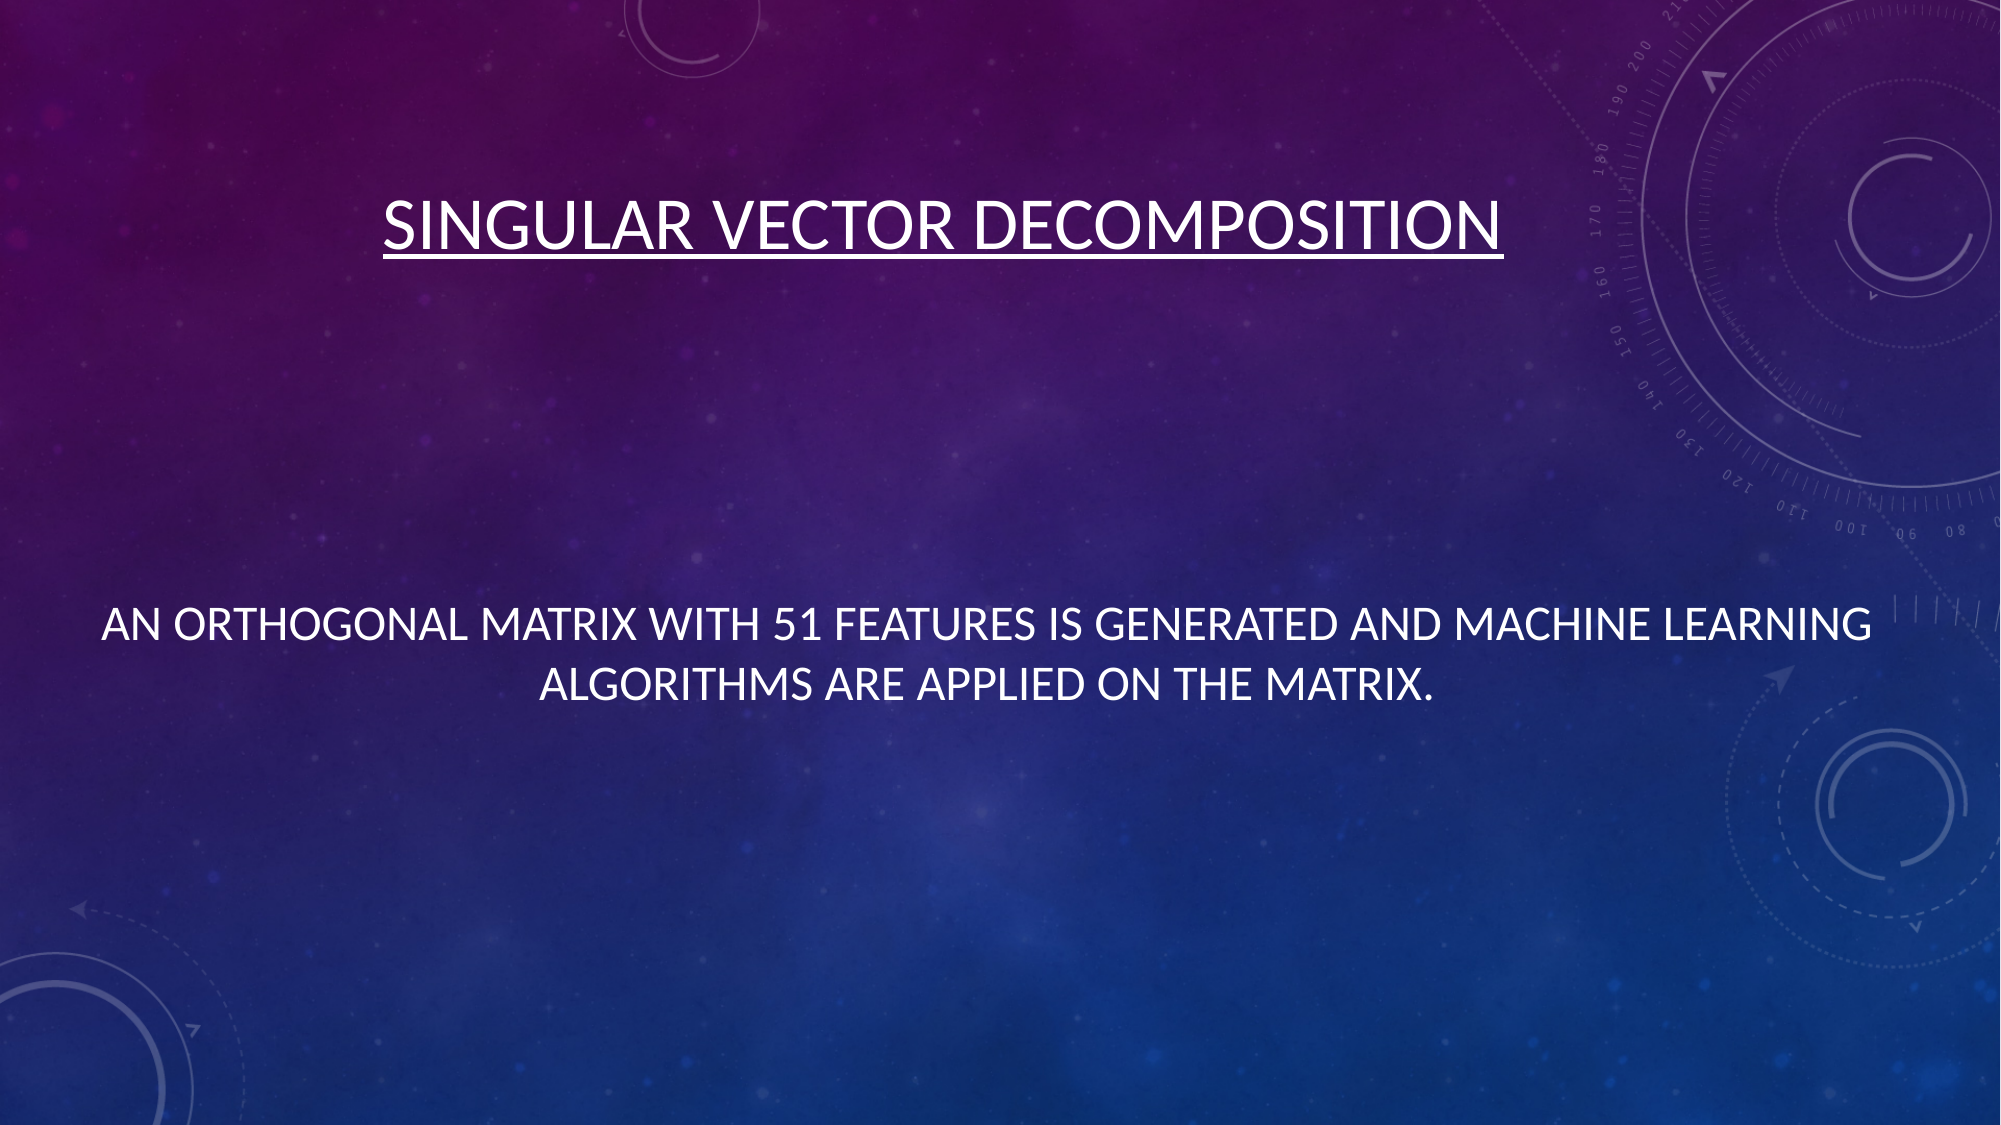

# SINGULAR VECTOR DECOMPOSITION
AN ORTHOGONAL MATRIX WITH 51 FEATURES IS GENERATED AND MACHINE LEARNING ALGORITHMS ARE APPLIED ON THE MATRIX.